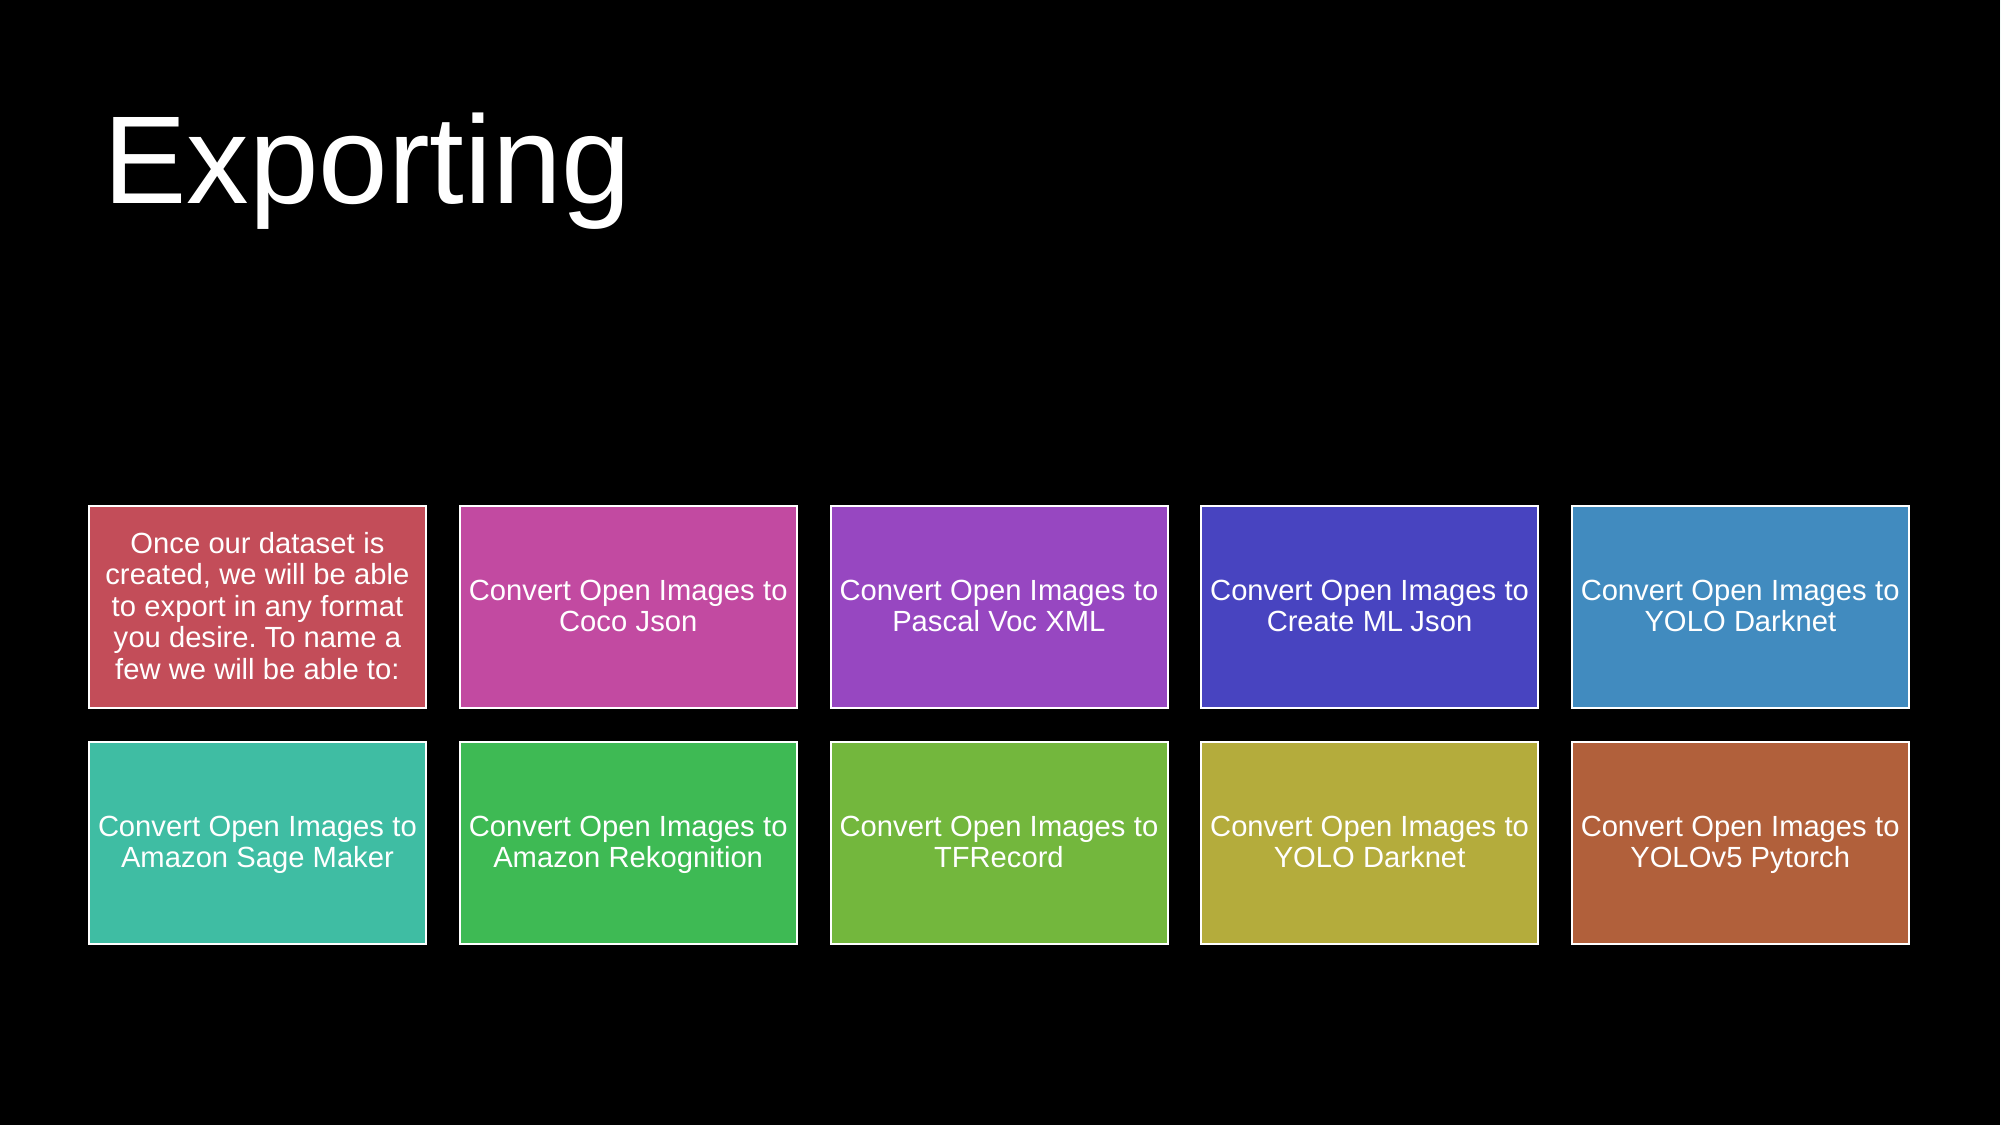

# Exporting
Once our dataset is created, we will be able to export in any format you desire. To name a few we will be able to:
Convert Open Images to Coco Json
Convert Open Images to Pascal Voc XML
Convert Open Images to Create ML Json
Convert Open Images to YOLO Darknet
Convert Open Images to Amazon Sage Maker
Convert Open Images to Amazon Rekognition
Convert Open Images to TFRecord
Convert Open Images to YOLO Darknet
Convert Open Images to YOLOv5 Pytorch